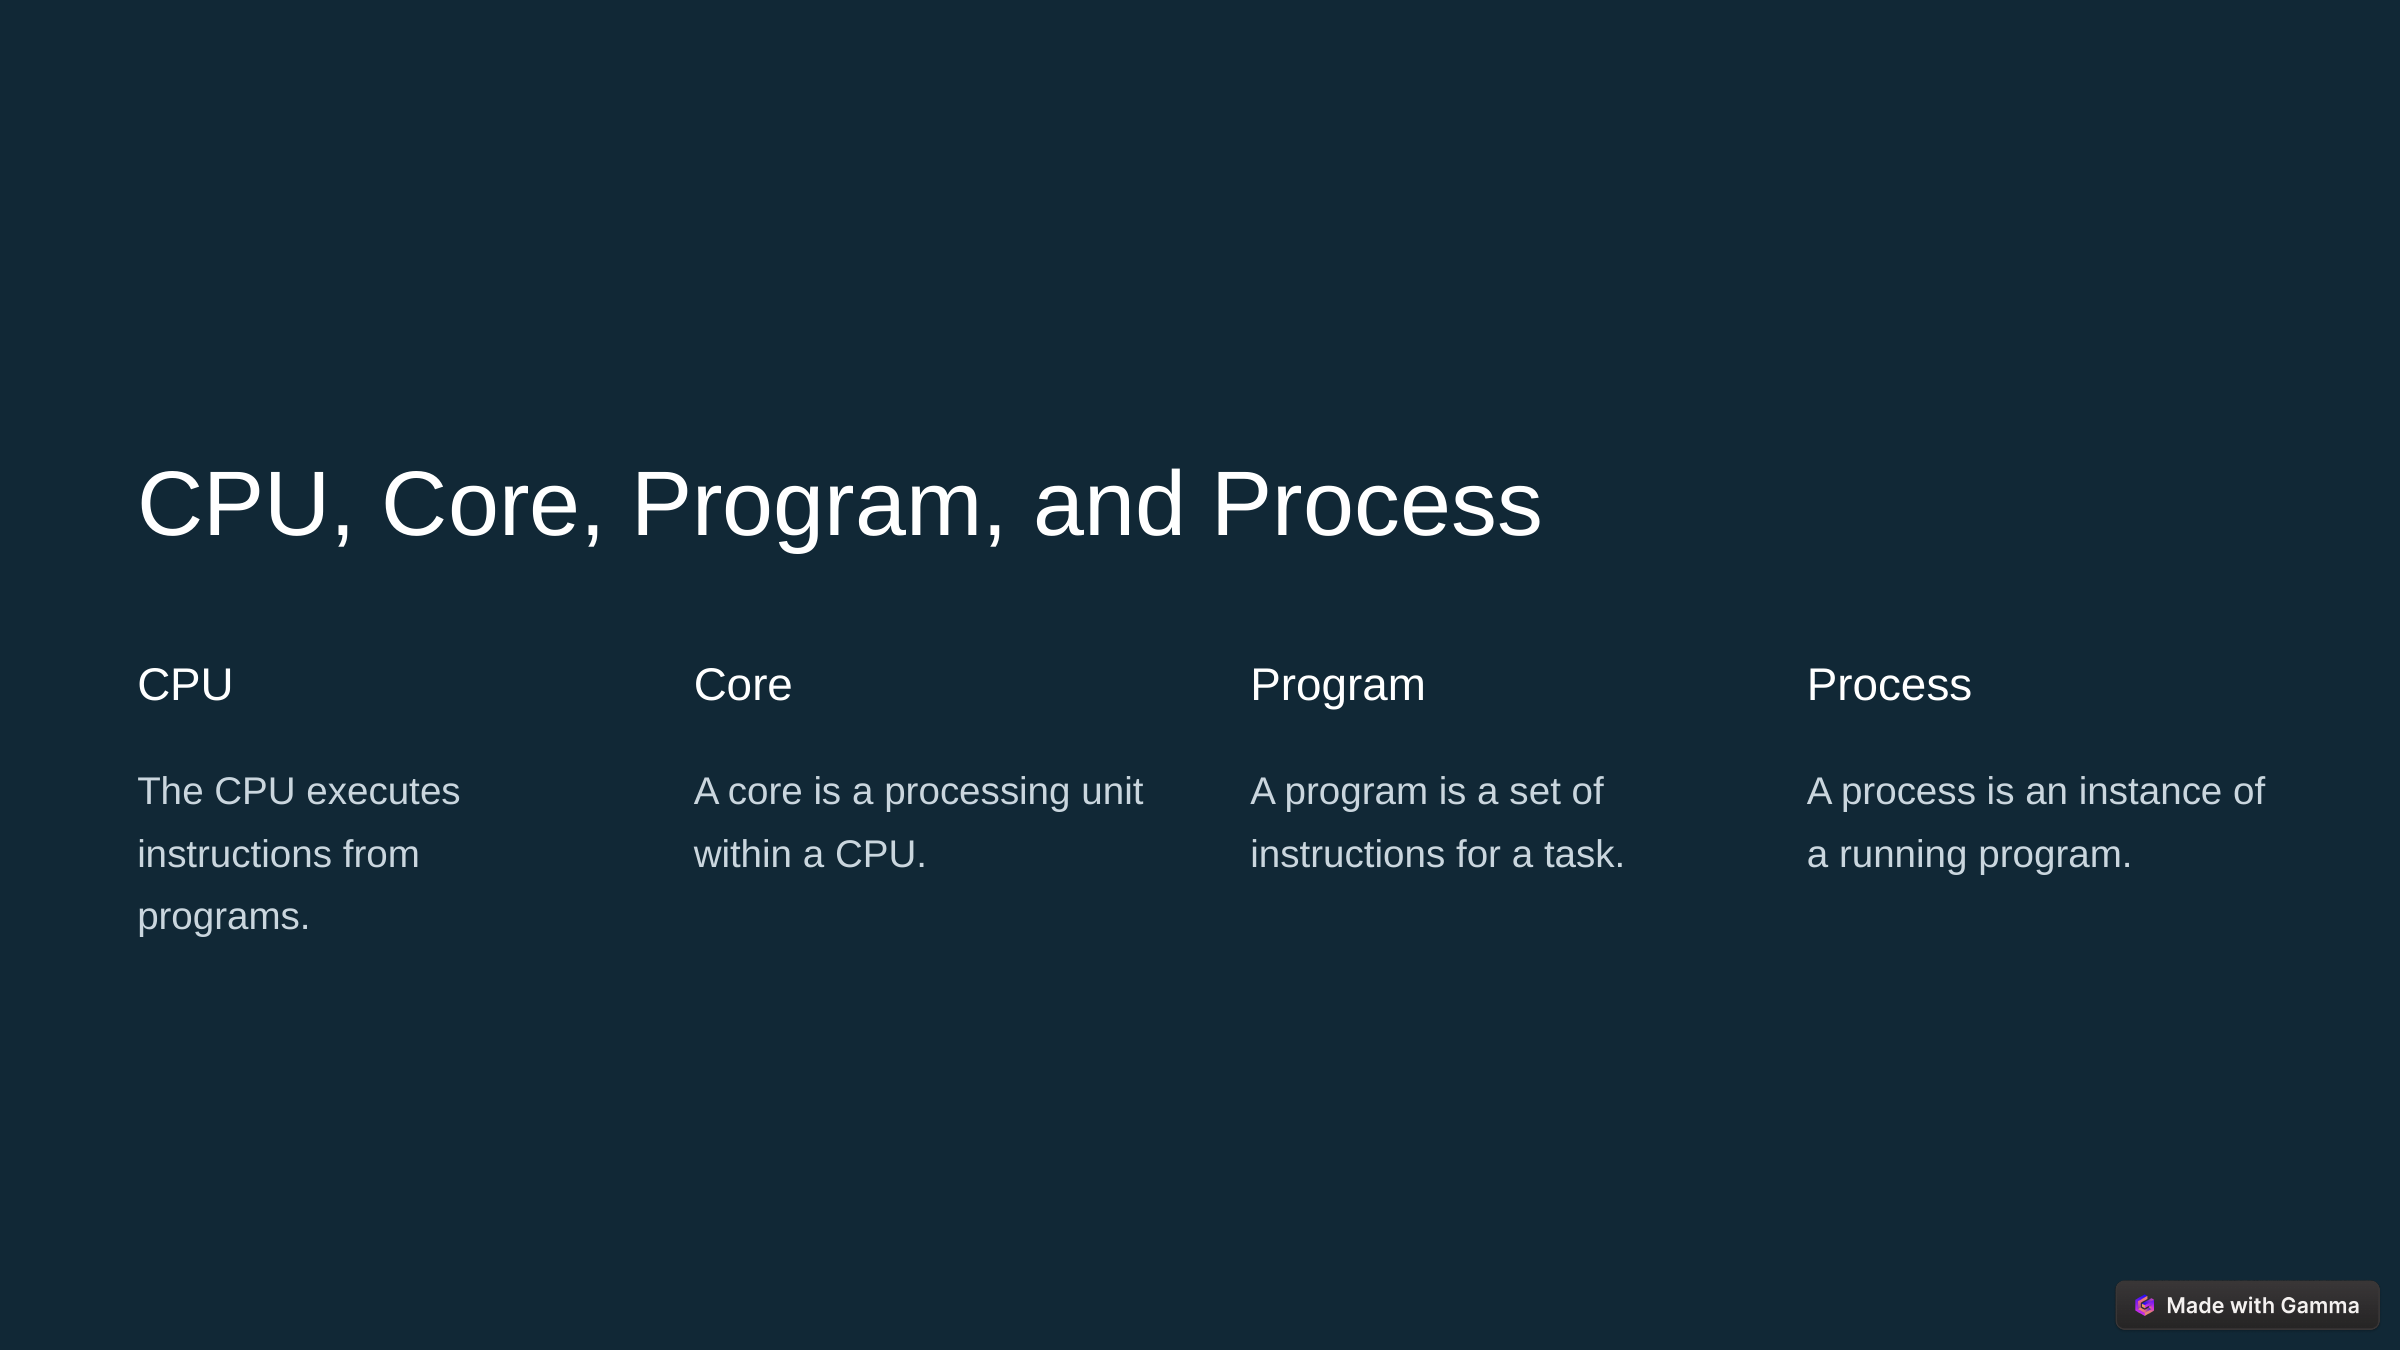

CPU, Core, Program, and Process
CPU
Core
Program
Process
The CPU executes instructions from programs.
A core is a processing unit within a CPU.
A program is a set of instructions for a task.
A process is an instance of a running program.